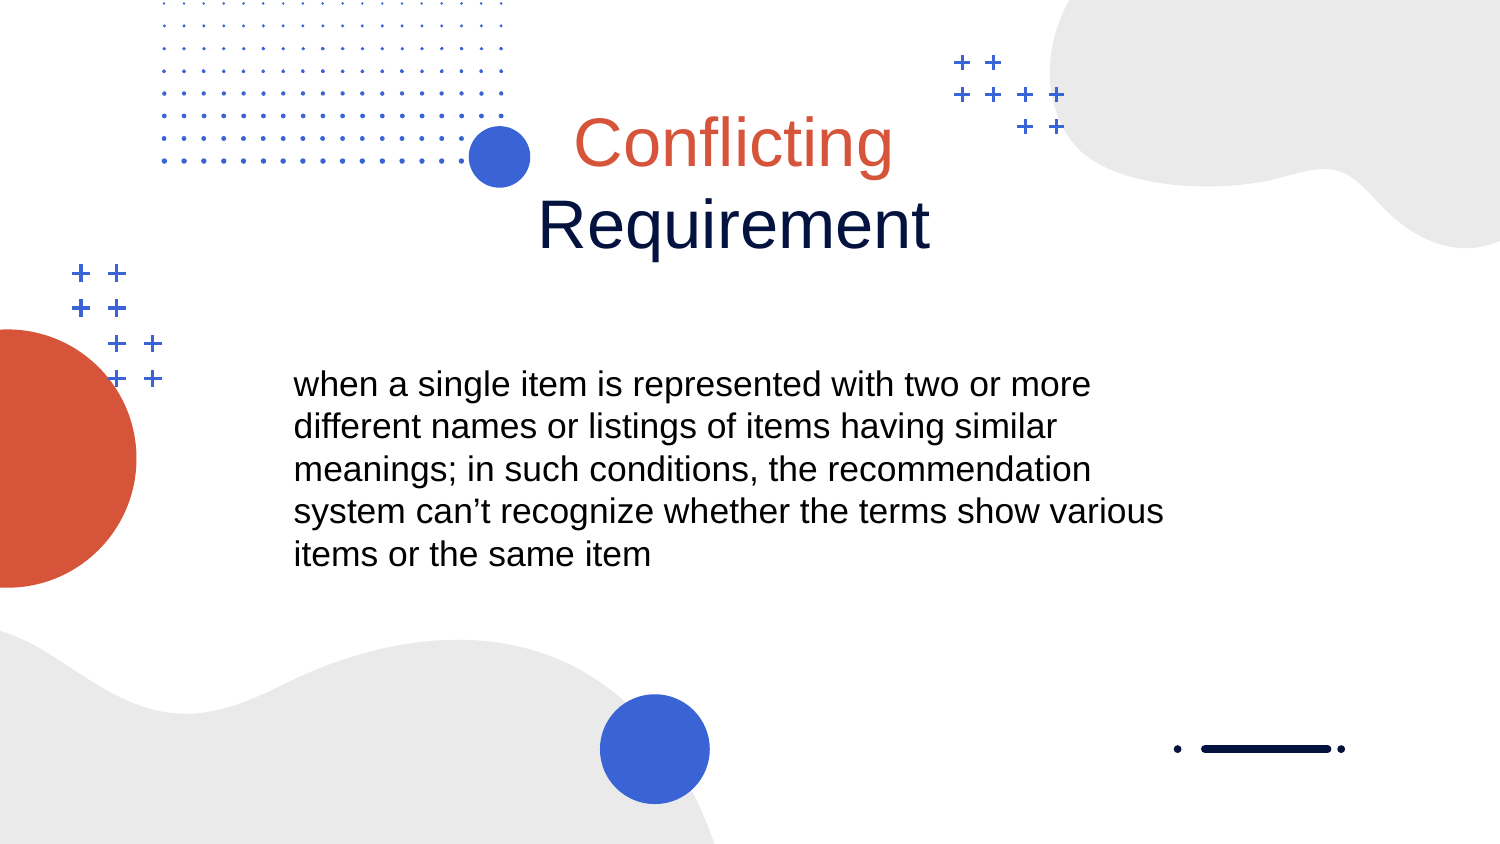

# Conflicting
Requirement

when a single item is represented with two or more different names or listings of items having similar meanings; in such conditions, the recommendation system can’t recognize whether the terms show various items or the same item